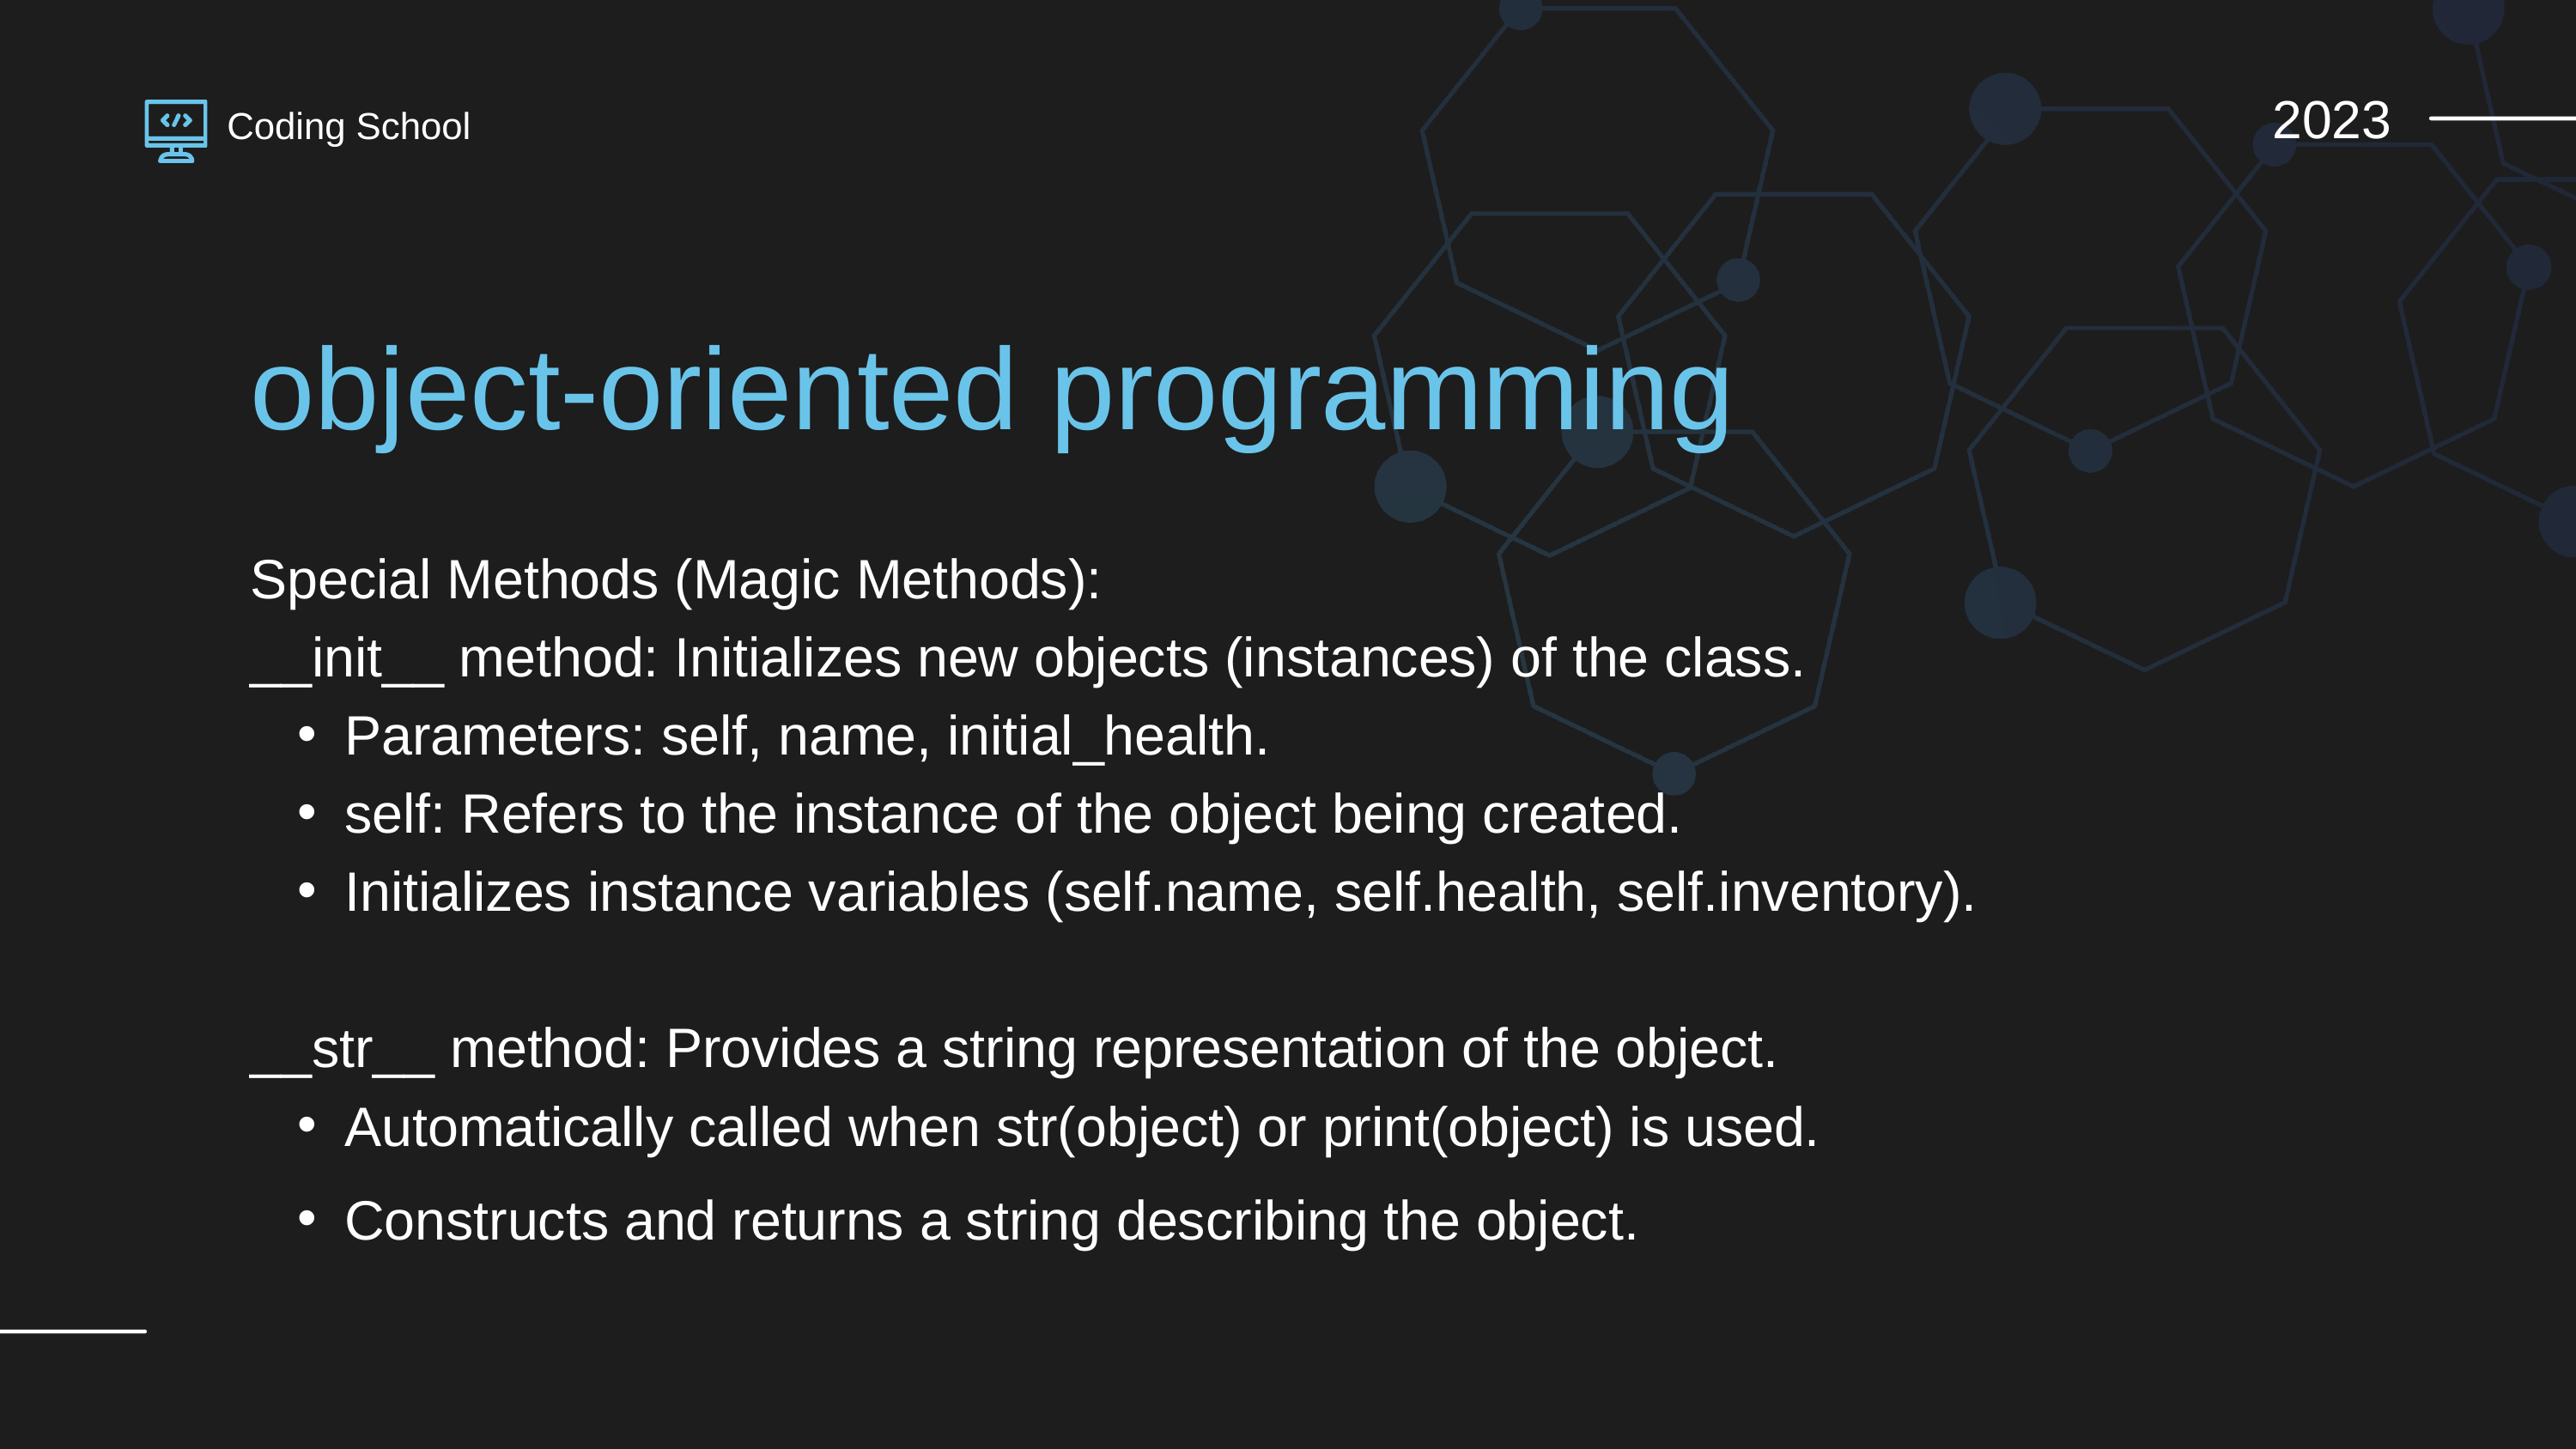

2023
Coding School

object-oriented programming
Special Methods (Magic Methods):
__init__ method: Initializes new objects (instances) of the class.
Parameters: self, name, initial_health.
self: Refers to the instance of the object being created.
Initializes instance variables (self.name, self.health, self.inventory).

__str__ method: Provides a string representation of the object.
Automatically called when str(object) or print(object) is used.
Constructs and returns a string describing the object.